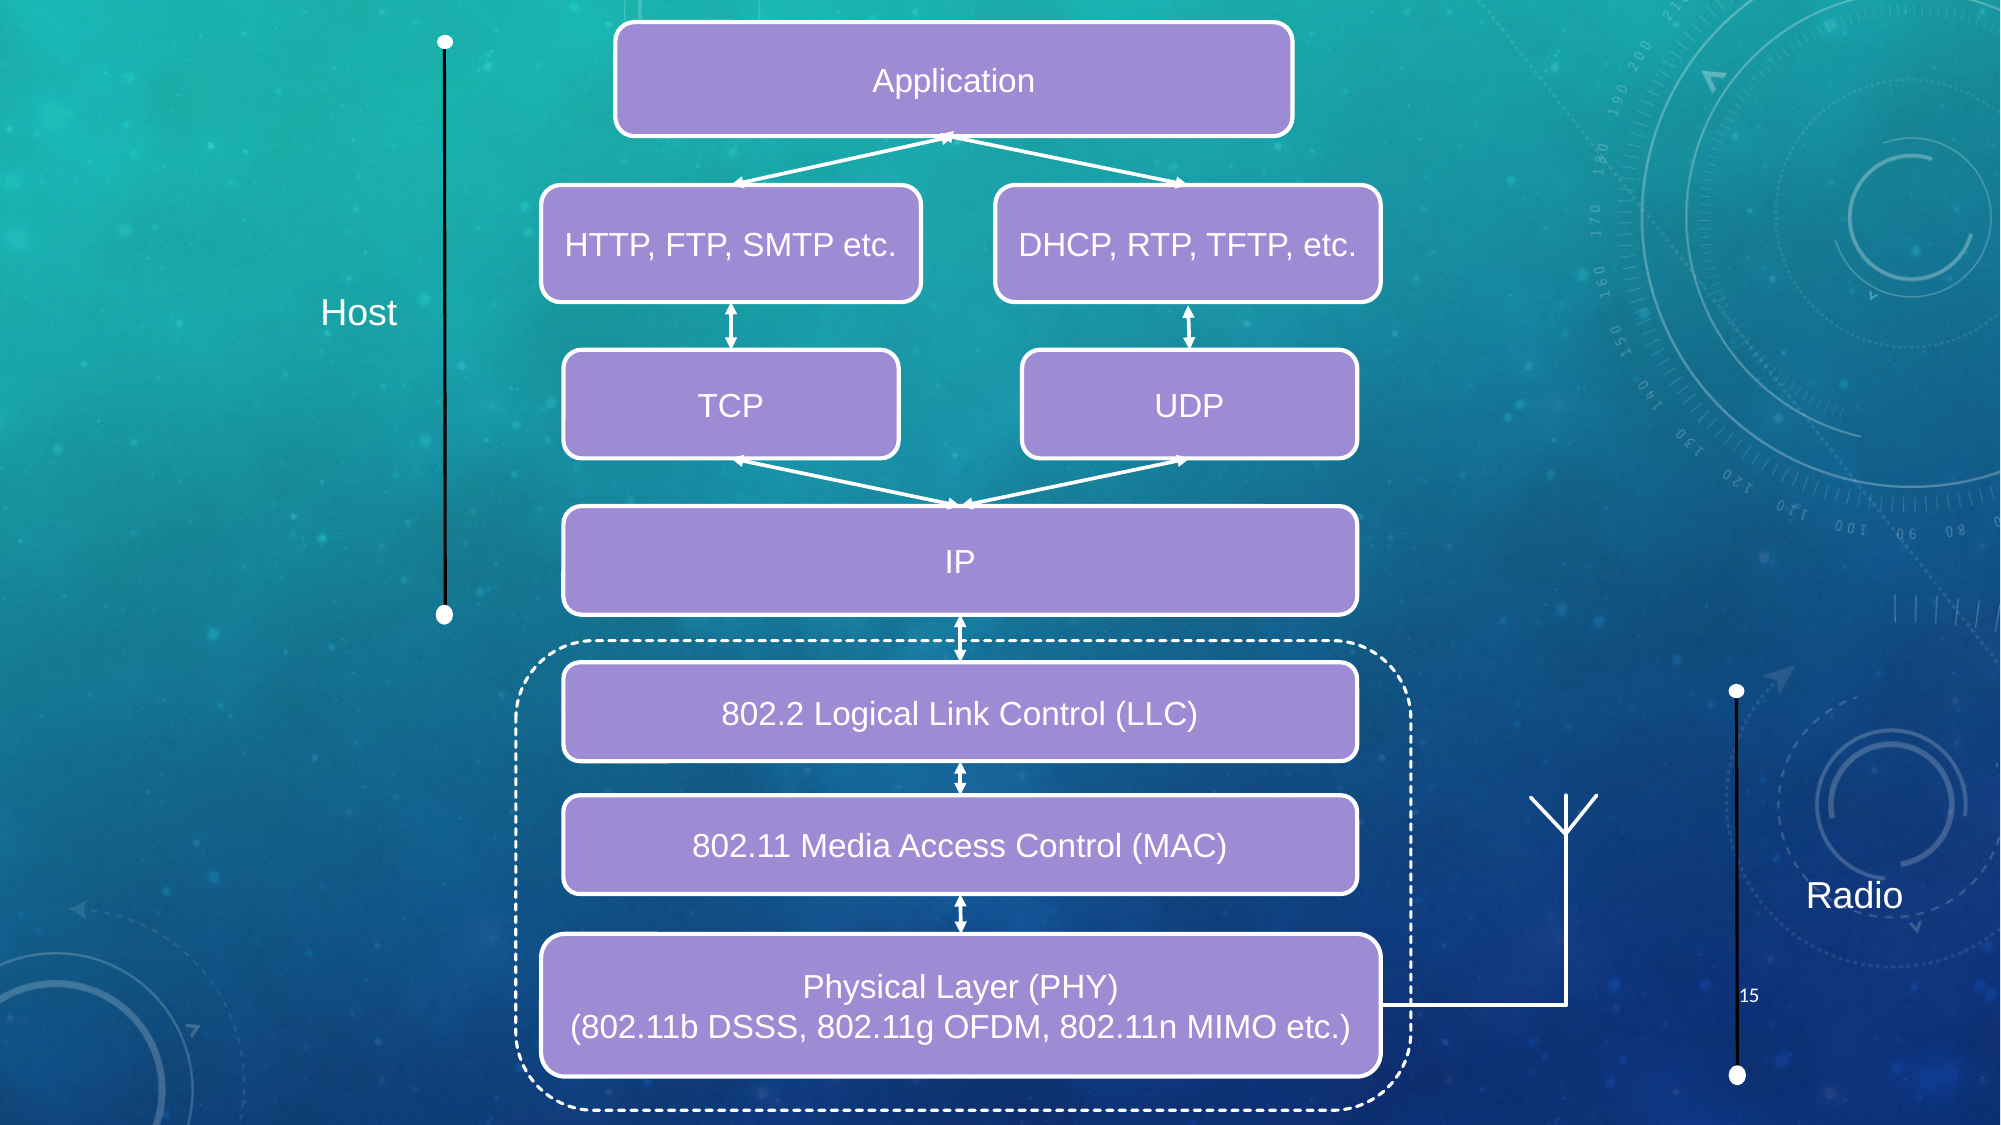

Application

HTTP, FTP, SMTP etc.
DHCP, RTP, TFTP, etc.
Host
TCP
UDP
IP

802.2 Logical Link Control (LLC)

802.11 Media Access Control (MAC)
Radio
Physical Layer (PHY)
(802.11b DSSS, 802.11g OFDM, 802.11n MIMO etc.)
15